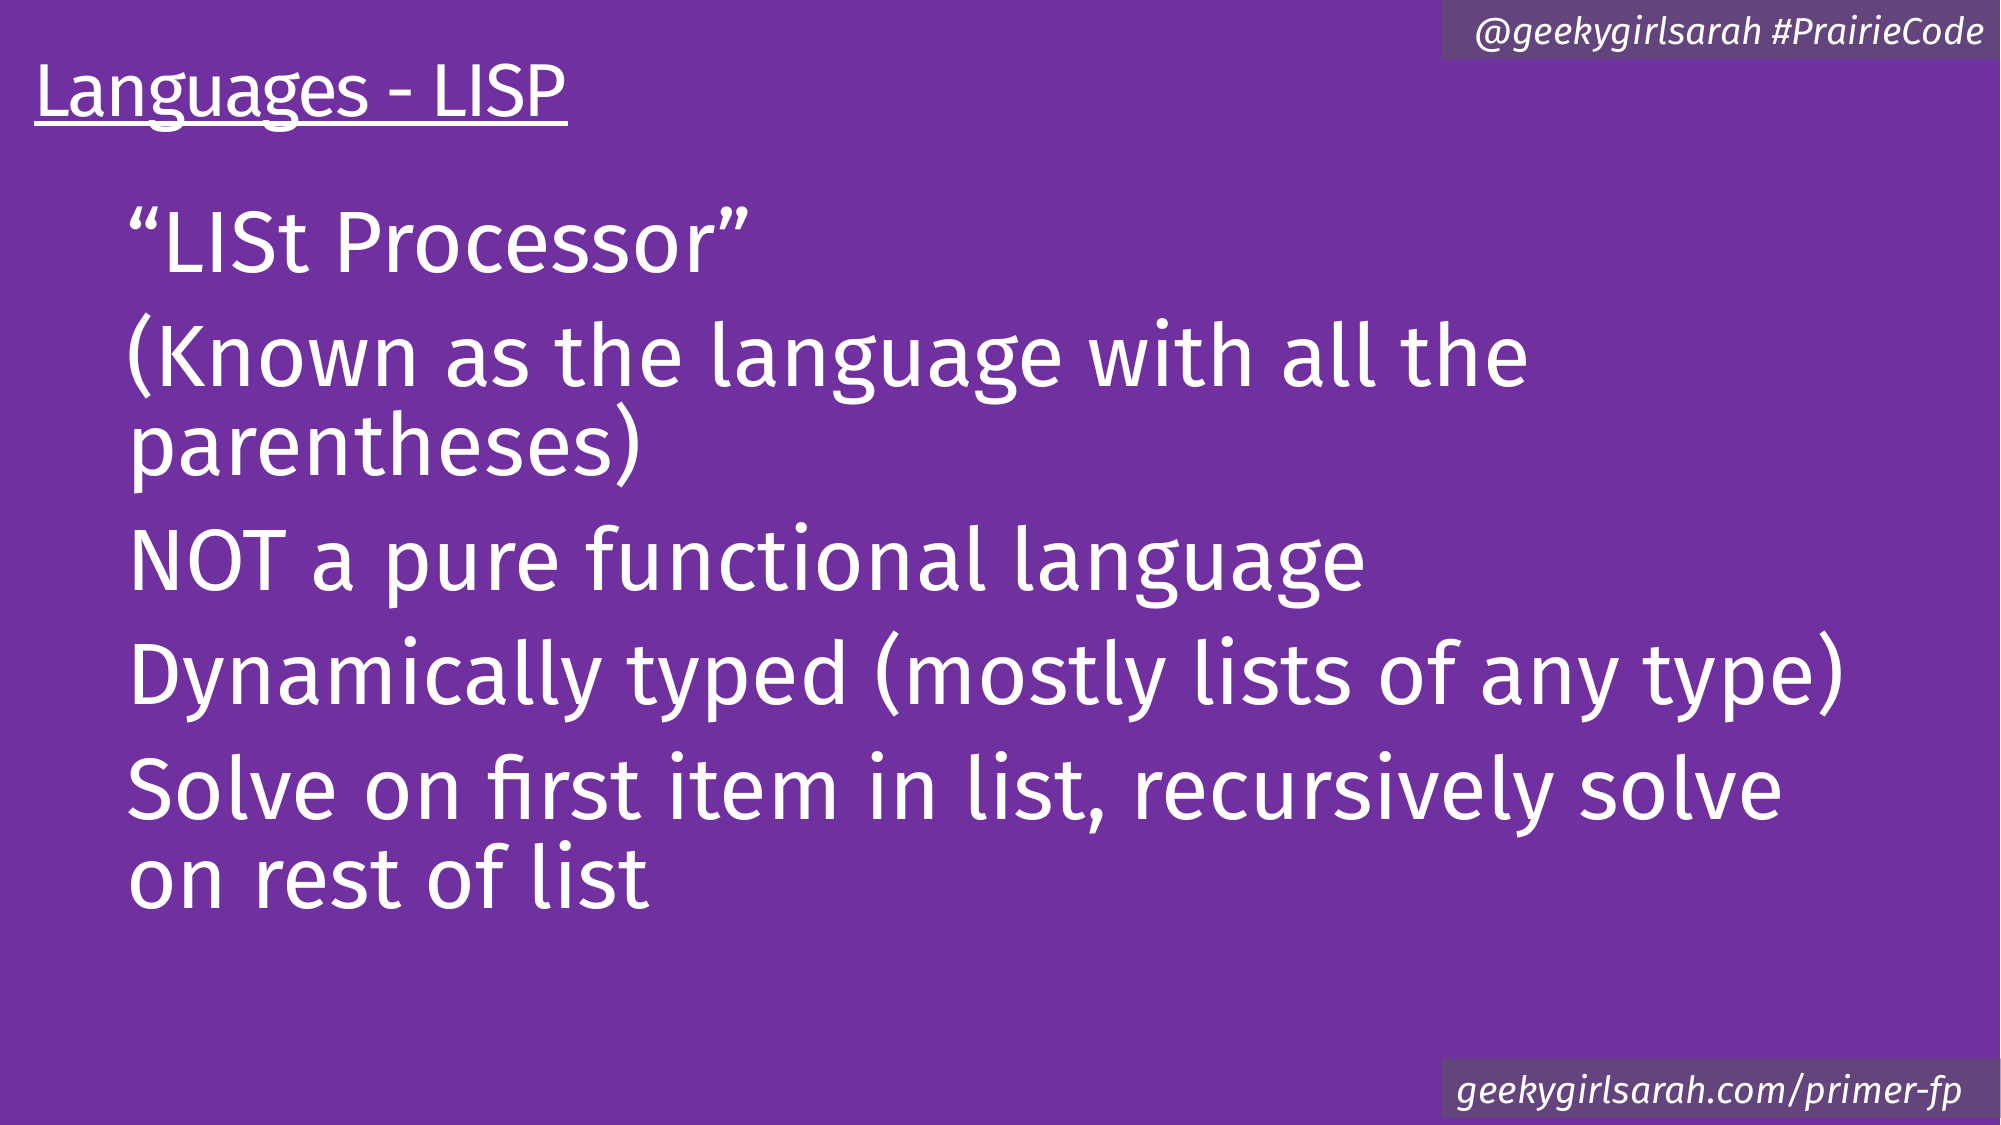

# Languages - LISP
“LISt Processor”
(Known as the language with all the parentheses)
NOT a pure functional language
Dynamically typed (mostly lists of any type)
Solve on first item in list, recursively solve on rest of list